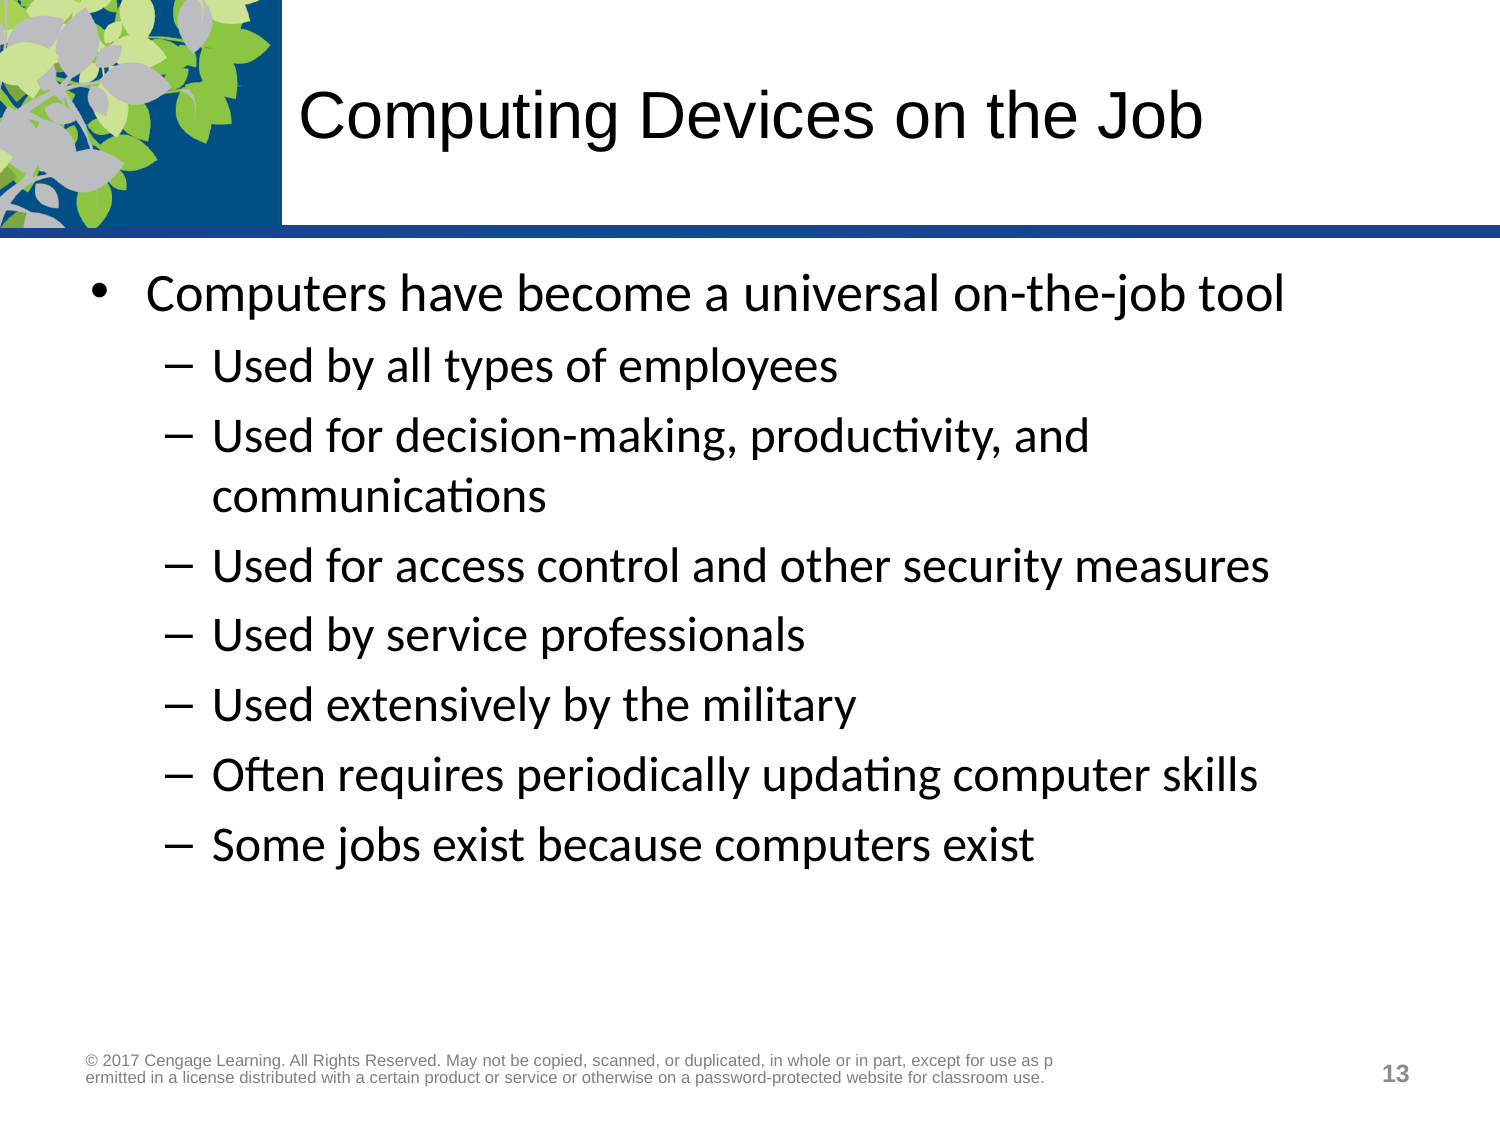

# Computing Devices on the Job
Computers have become a universal on-the-job tool
Used by all types of employees
Used for decision-making, productivity, and communications
Used for access control and other security measures
Used by service professionals
Used extensively by the military
Often requires periodically updating computer skills
Some jobs exist because computers exist

© 2017 Cengage Learning. All Rights Reserved. May not be copied, scanned, or duplicated, in whole or in part, except for use as permitted in a license distributed with a certain product or service or otherwise on a password-protected website for classroom use.
13